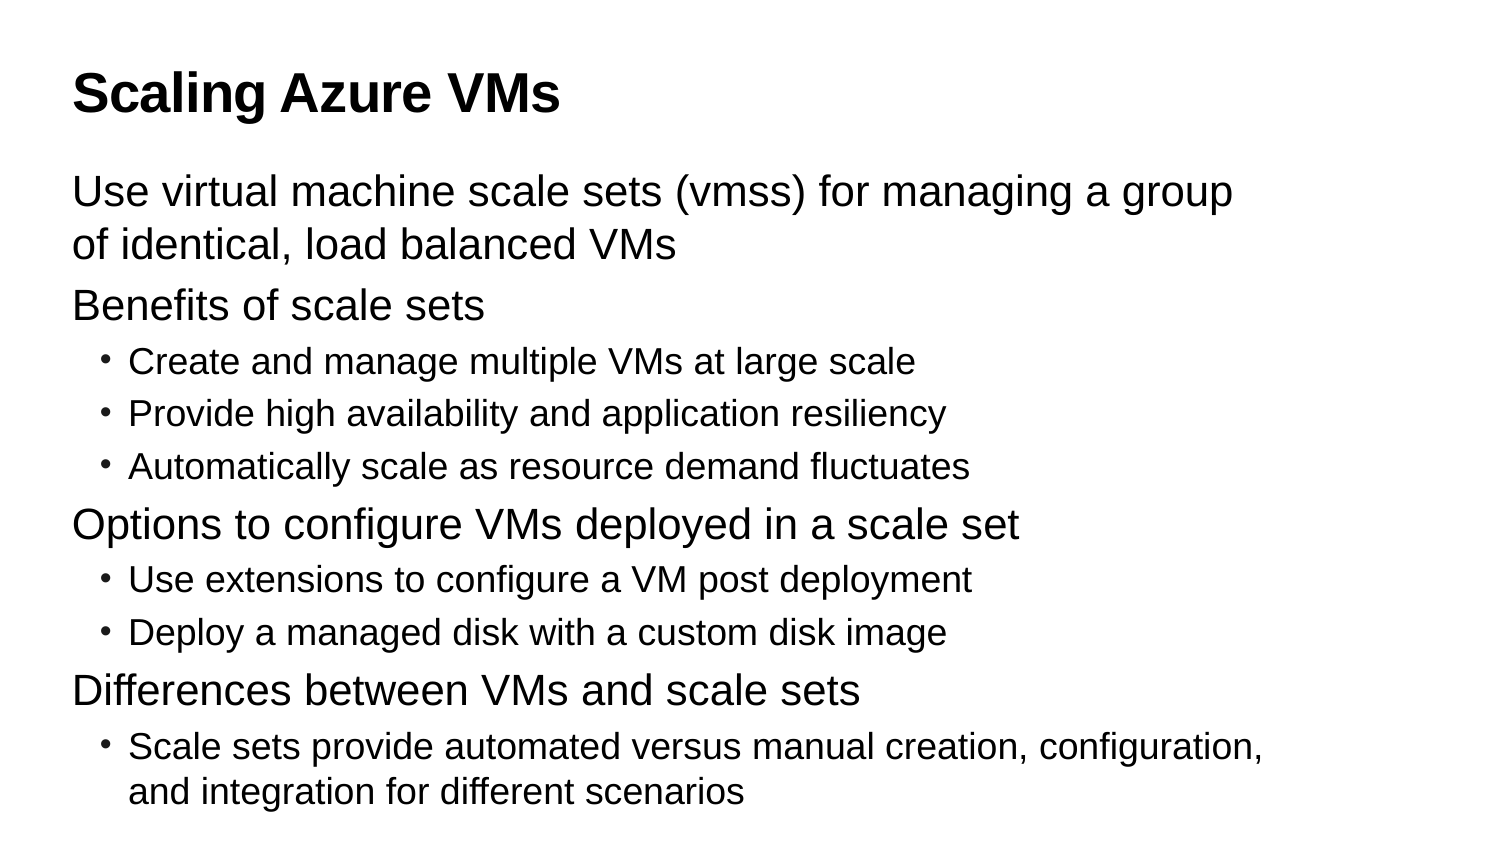

# Scaling Azure VMs
Use virtual machine scale sets (vmss) for managing a group of identical, load balanced VMs
Benefits of scale sets
Create and manage multiple VMs at large scale
Provide high availability and application resiliency
Automatically scale as resource demand fluctuates
Options to configure VMs deployed in a scale set
Use extensions to configure a VM post deployment
Deploy a managed disk with a custom disk image
Differences between VMs and scale sets
Scale sets provide automated versus manual creation, configuration, and integration for different scenarios